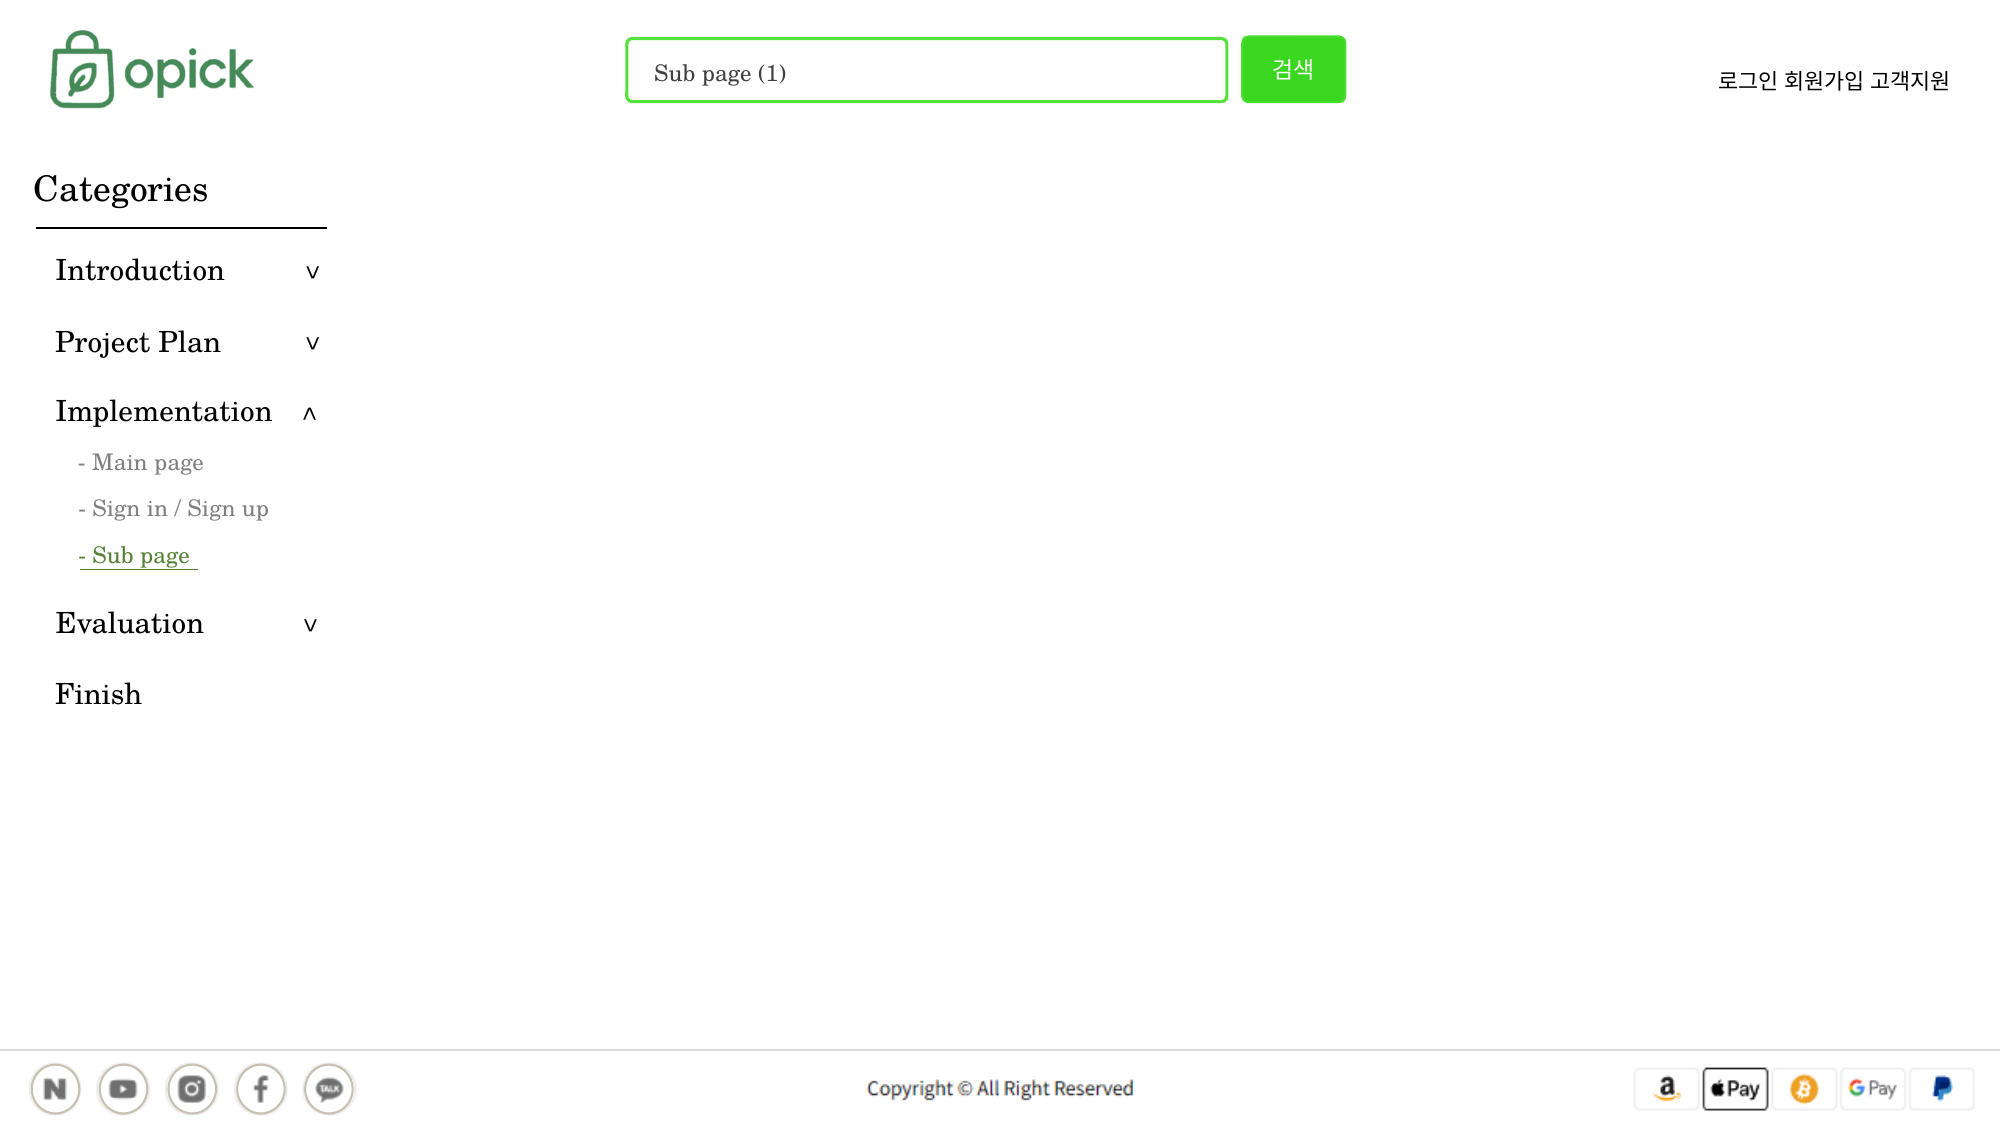

Sub page (1)
Categories
Introduction
>
Project Plan
>
Implementation
>
- Sign in / Sign up
- Sub page
Evaluation
>
Finish
- Main page